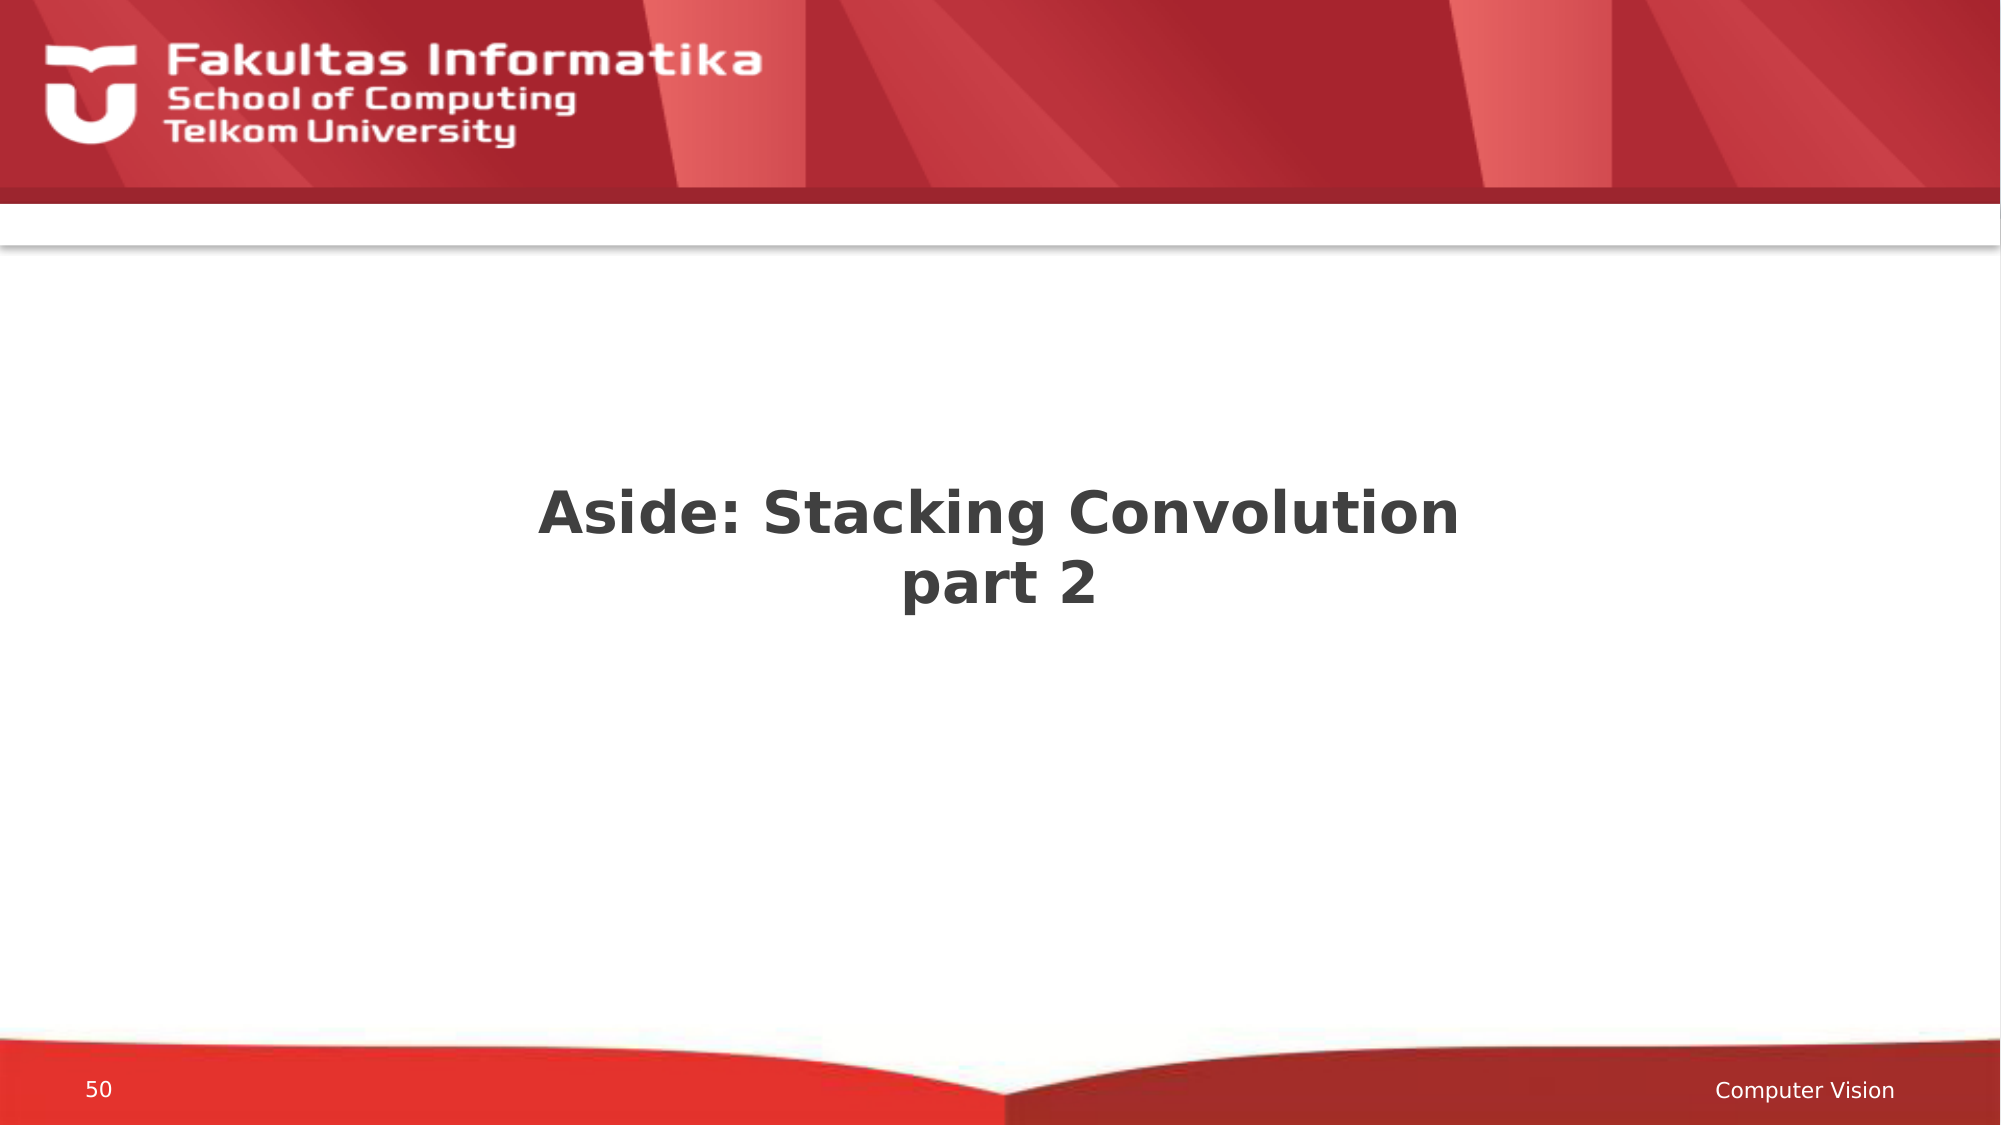

# Aside: Stacking Convolution part 2
Computer Vision
50